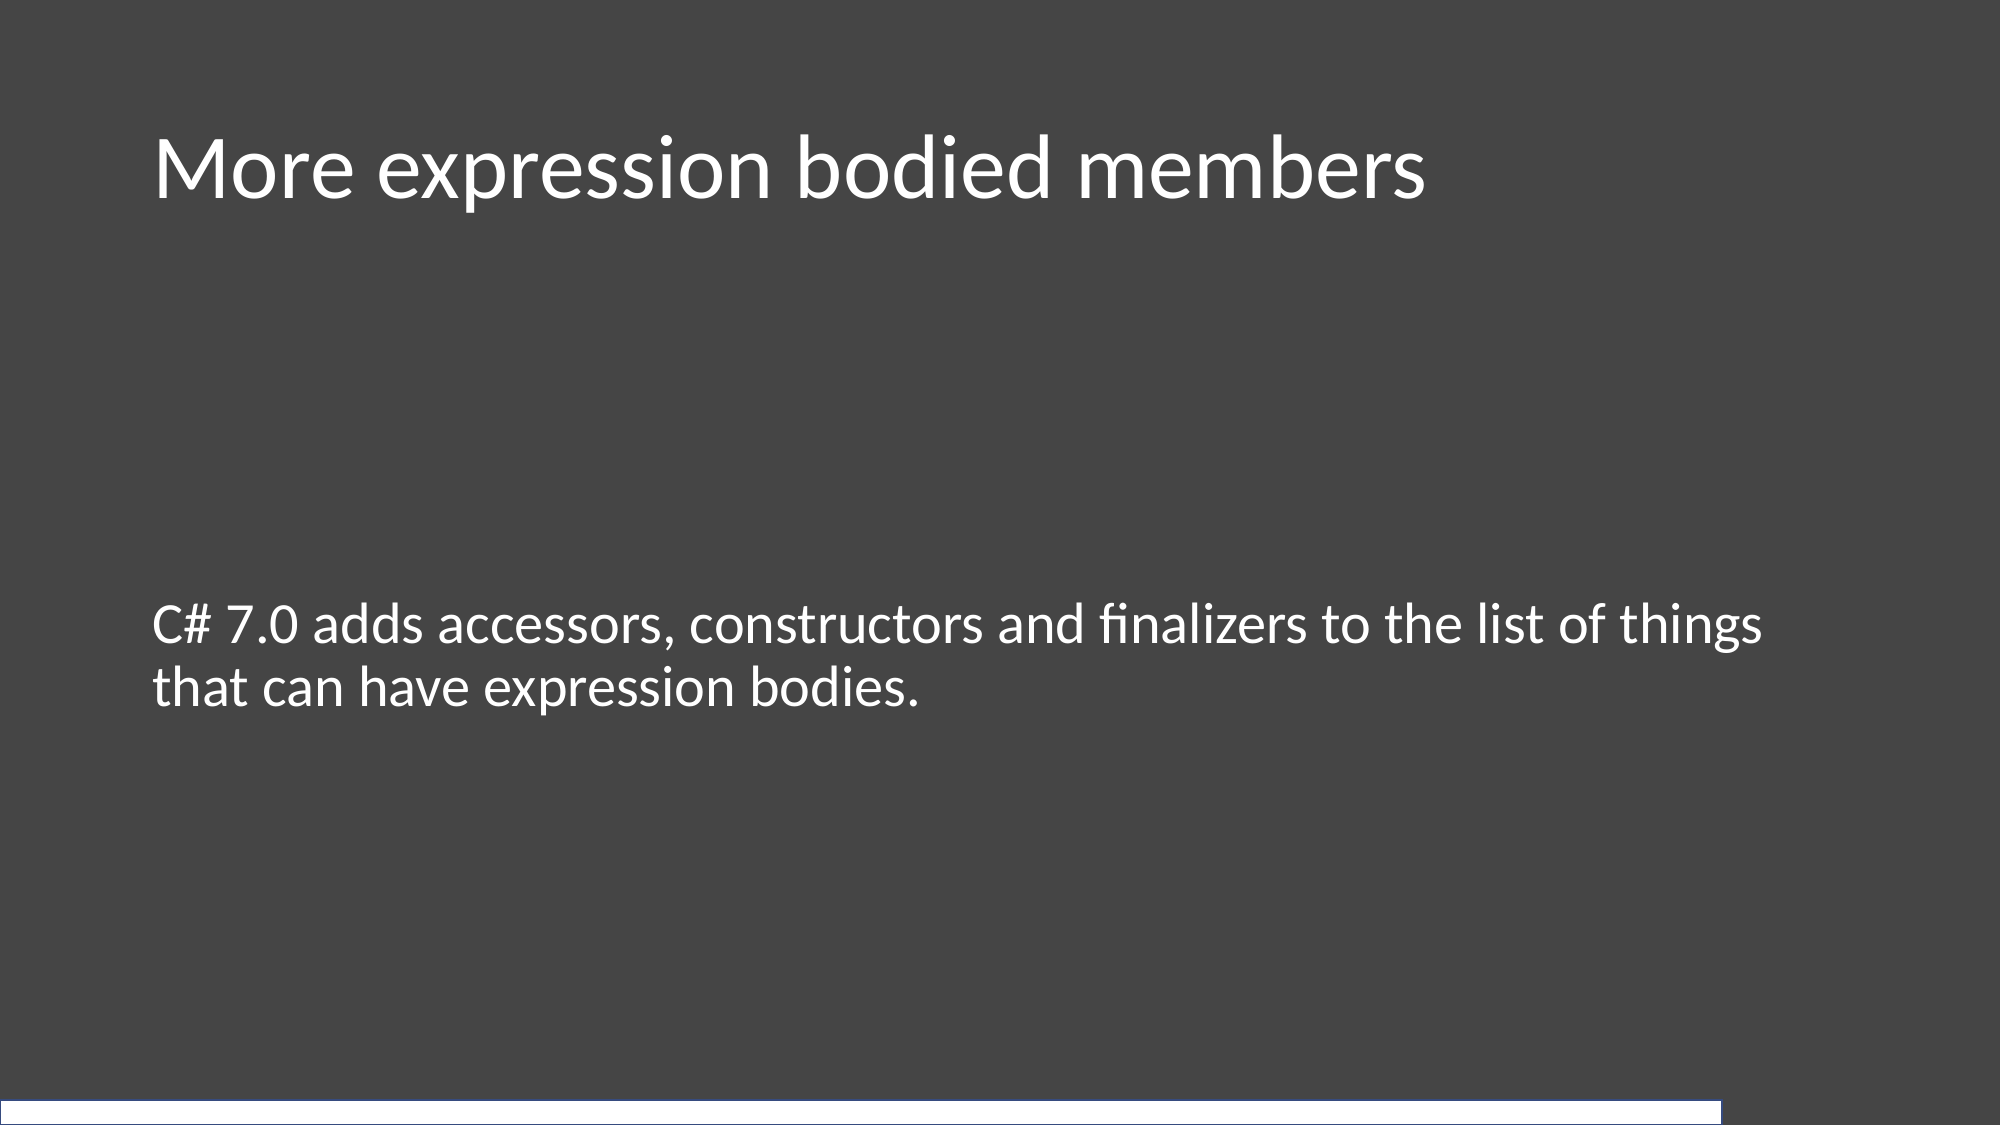

# More expression bodied members
C# 7.0 adds accessors, constructors and finalizers to the list of things that can have expression bodies.